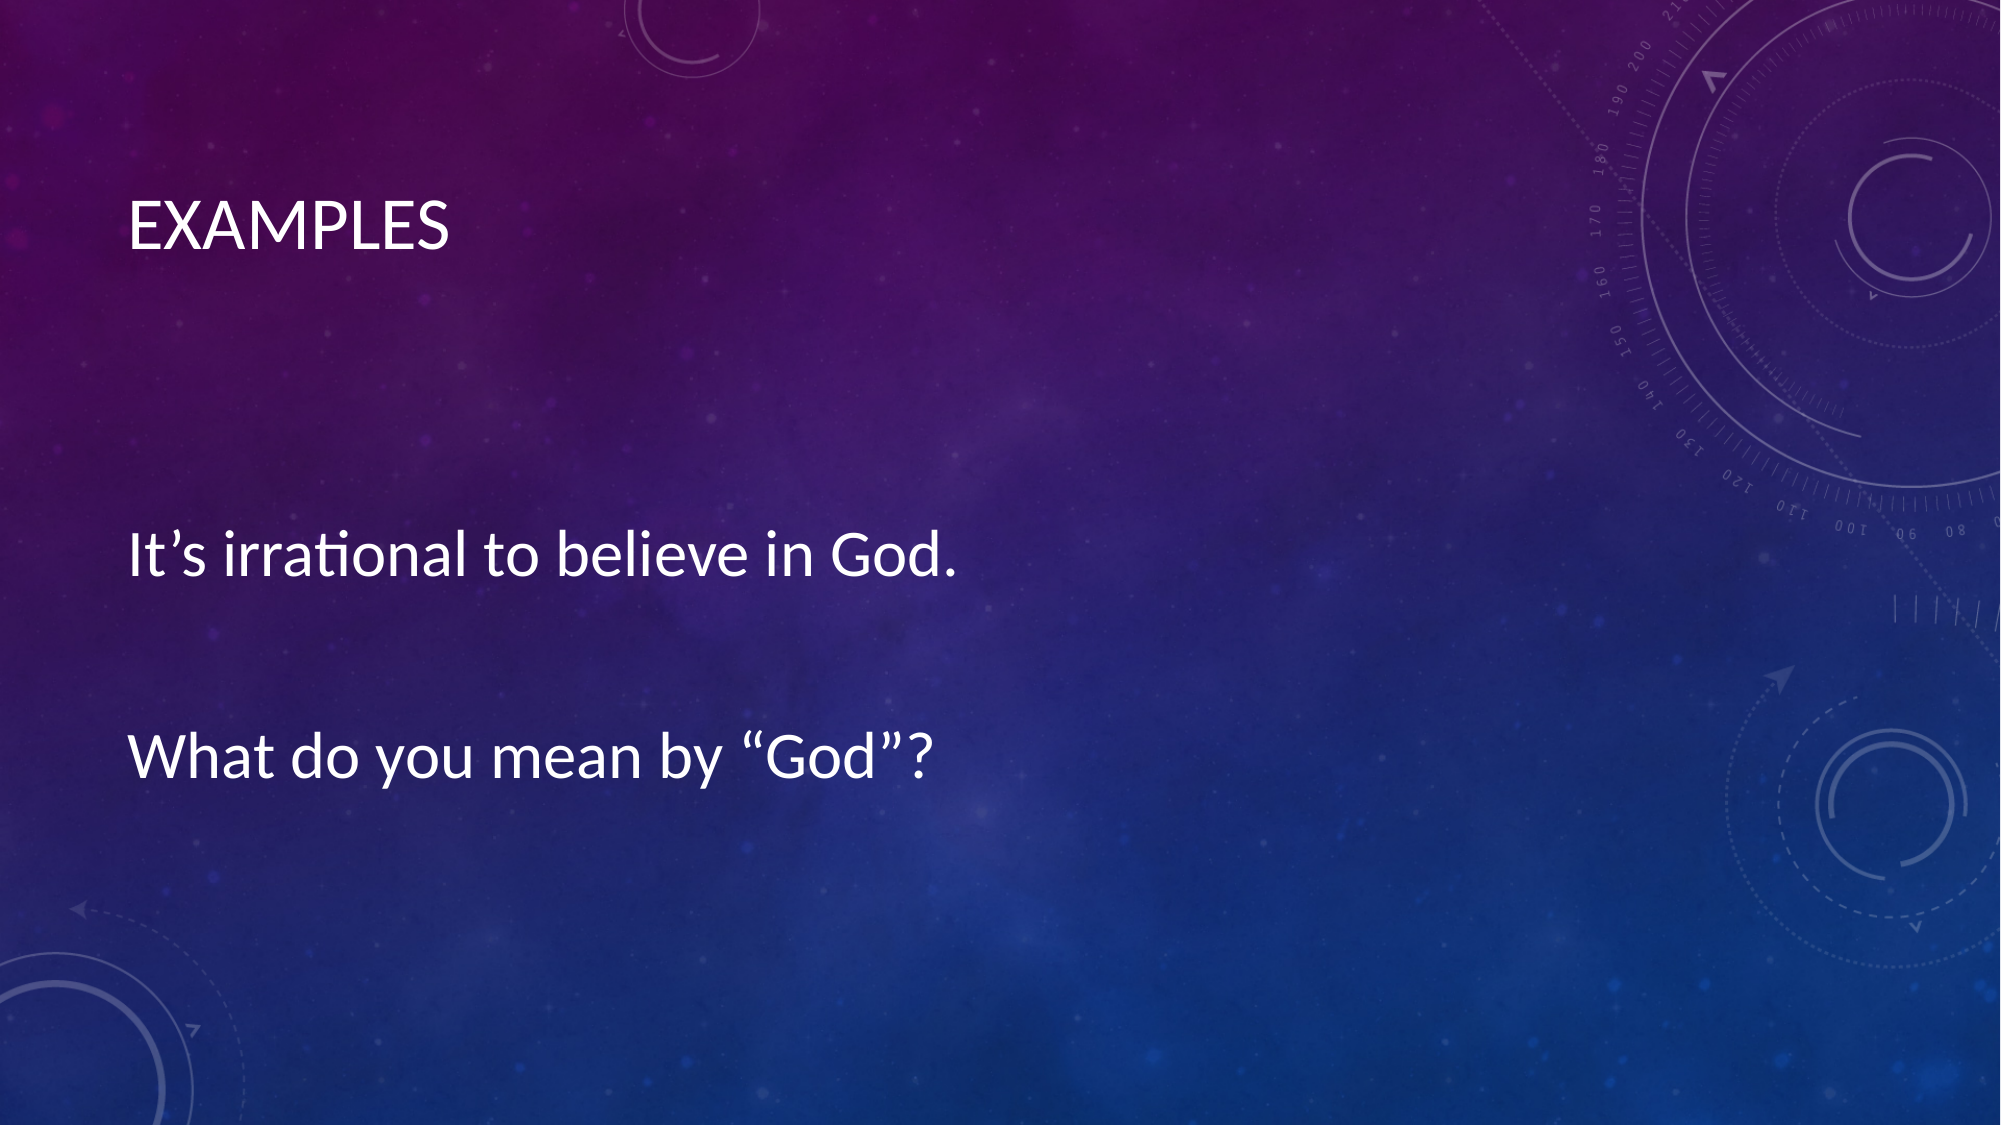

# Examples
It’s irrational to believe in God.

What do you mean by “God”?